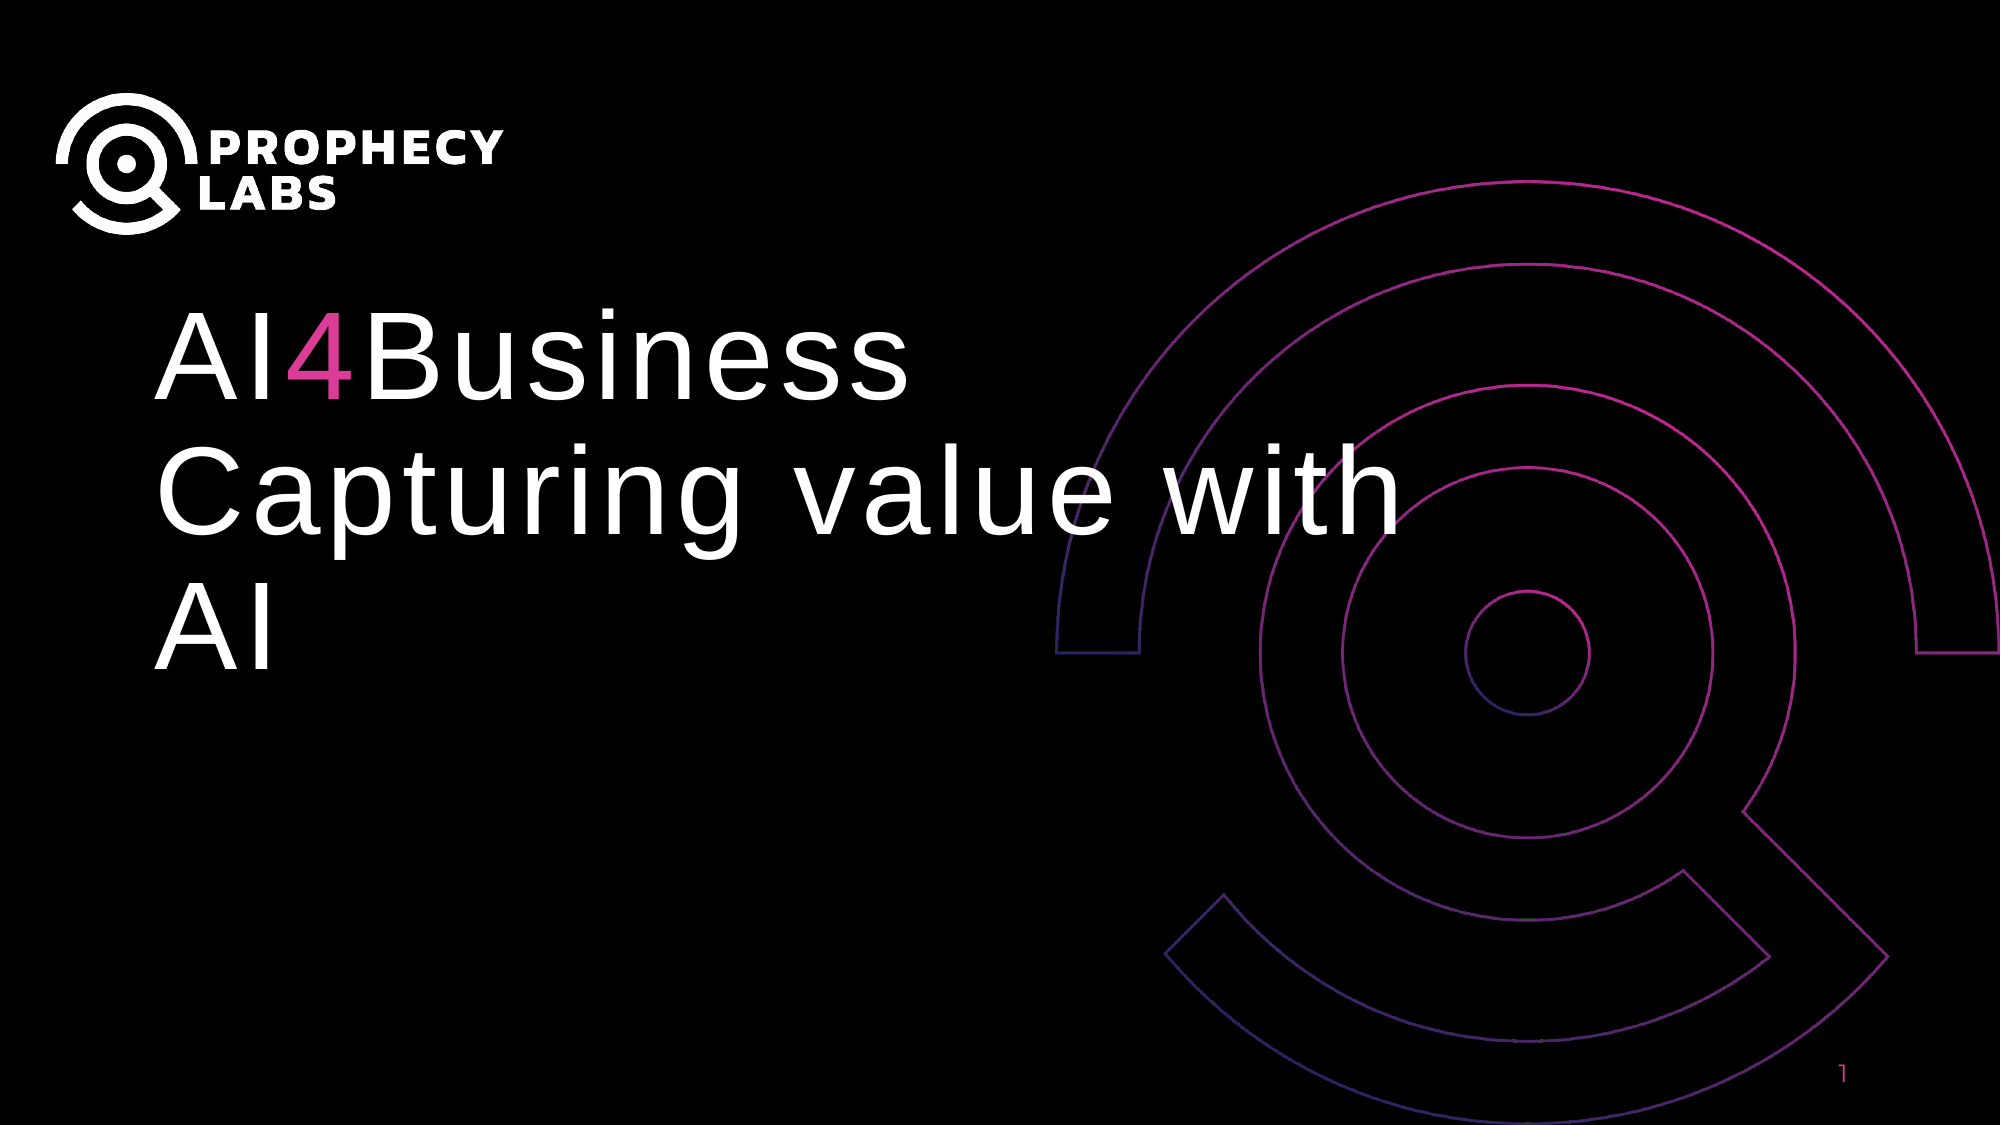

# AI4Business Capturing value with AI

1